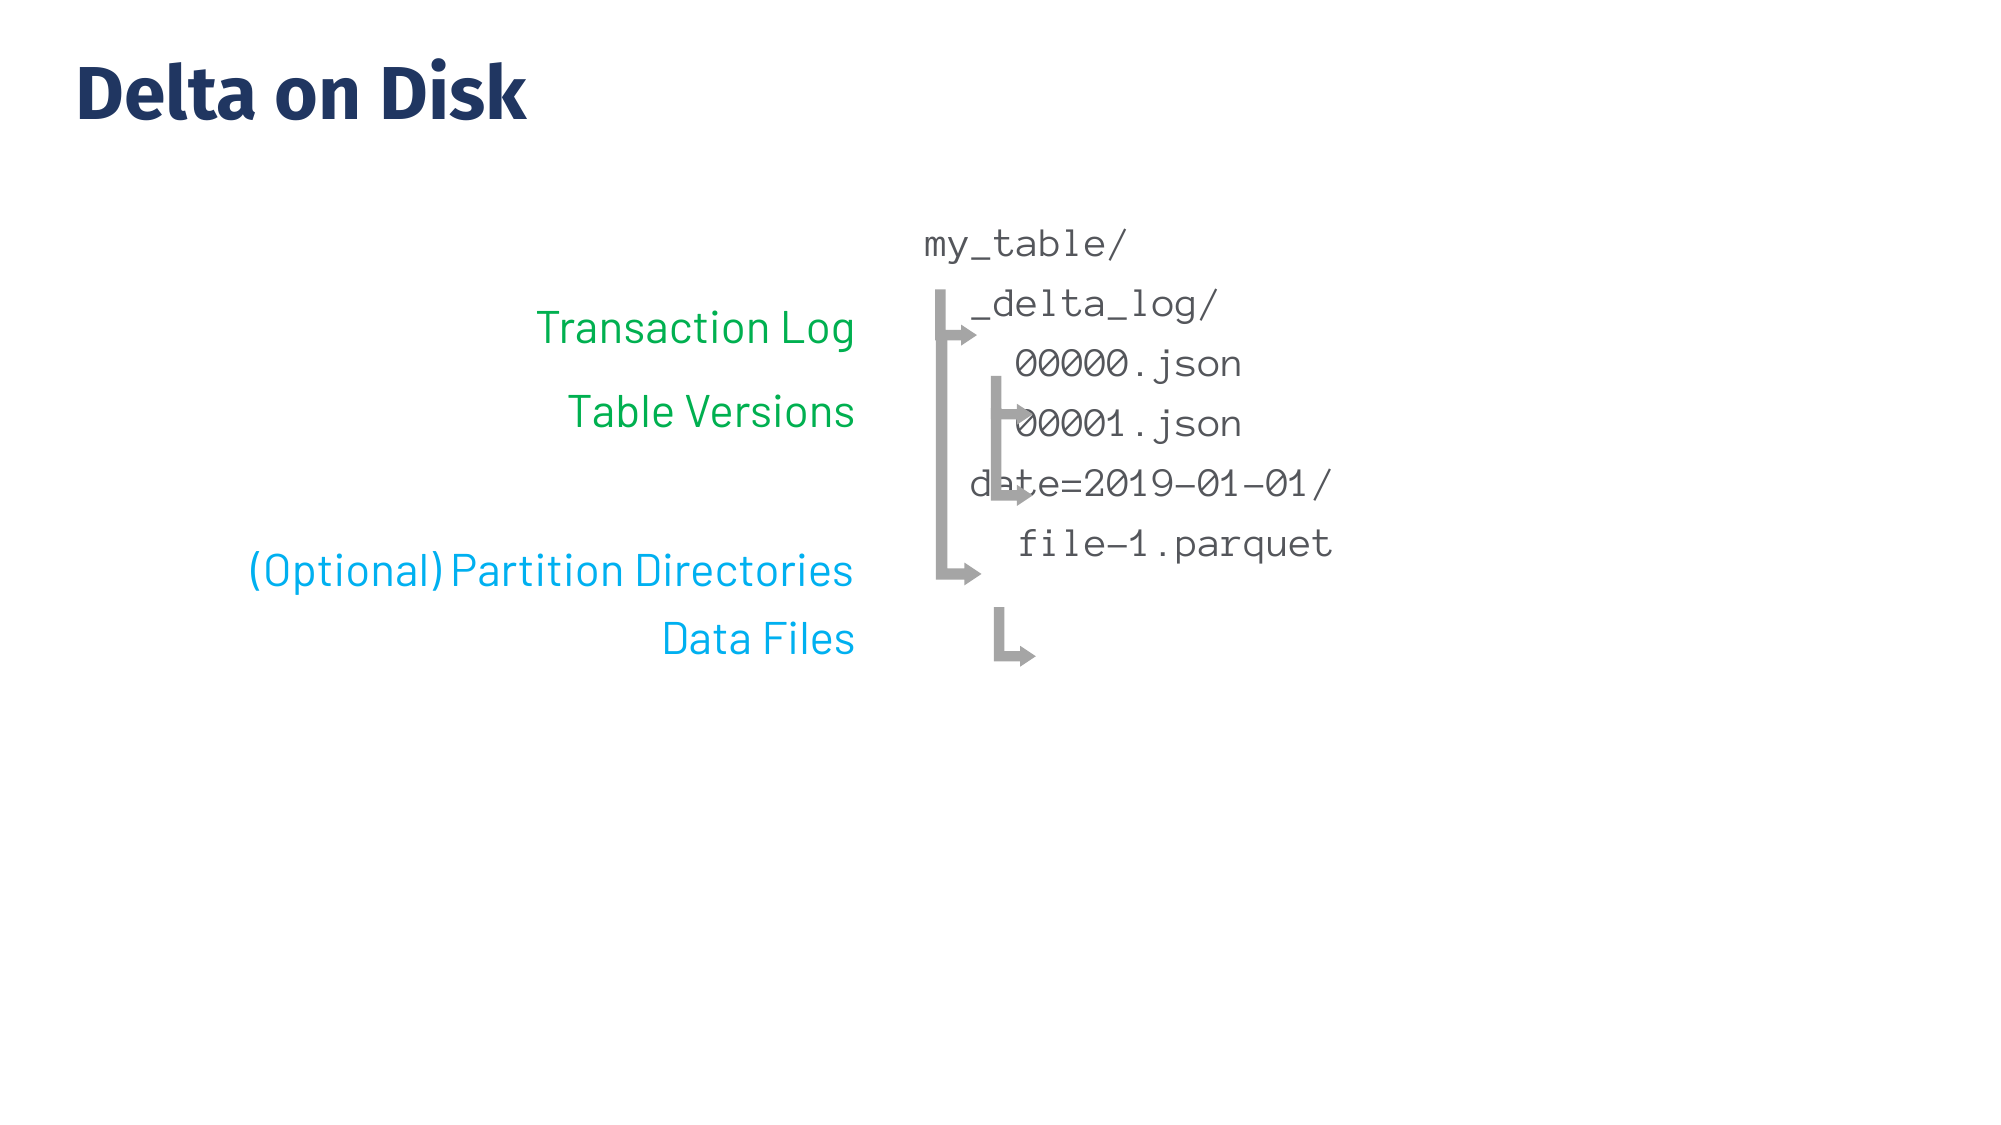

# Delta on Disk
my_table/
  _delta_log/
    00000.json
    00001.json
  date=2019-01-01/
    file-1.parquet
Transaction Log

Table Versions

(Optional) Partition Directories
Data Files